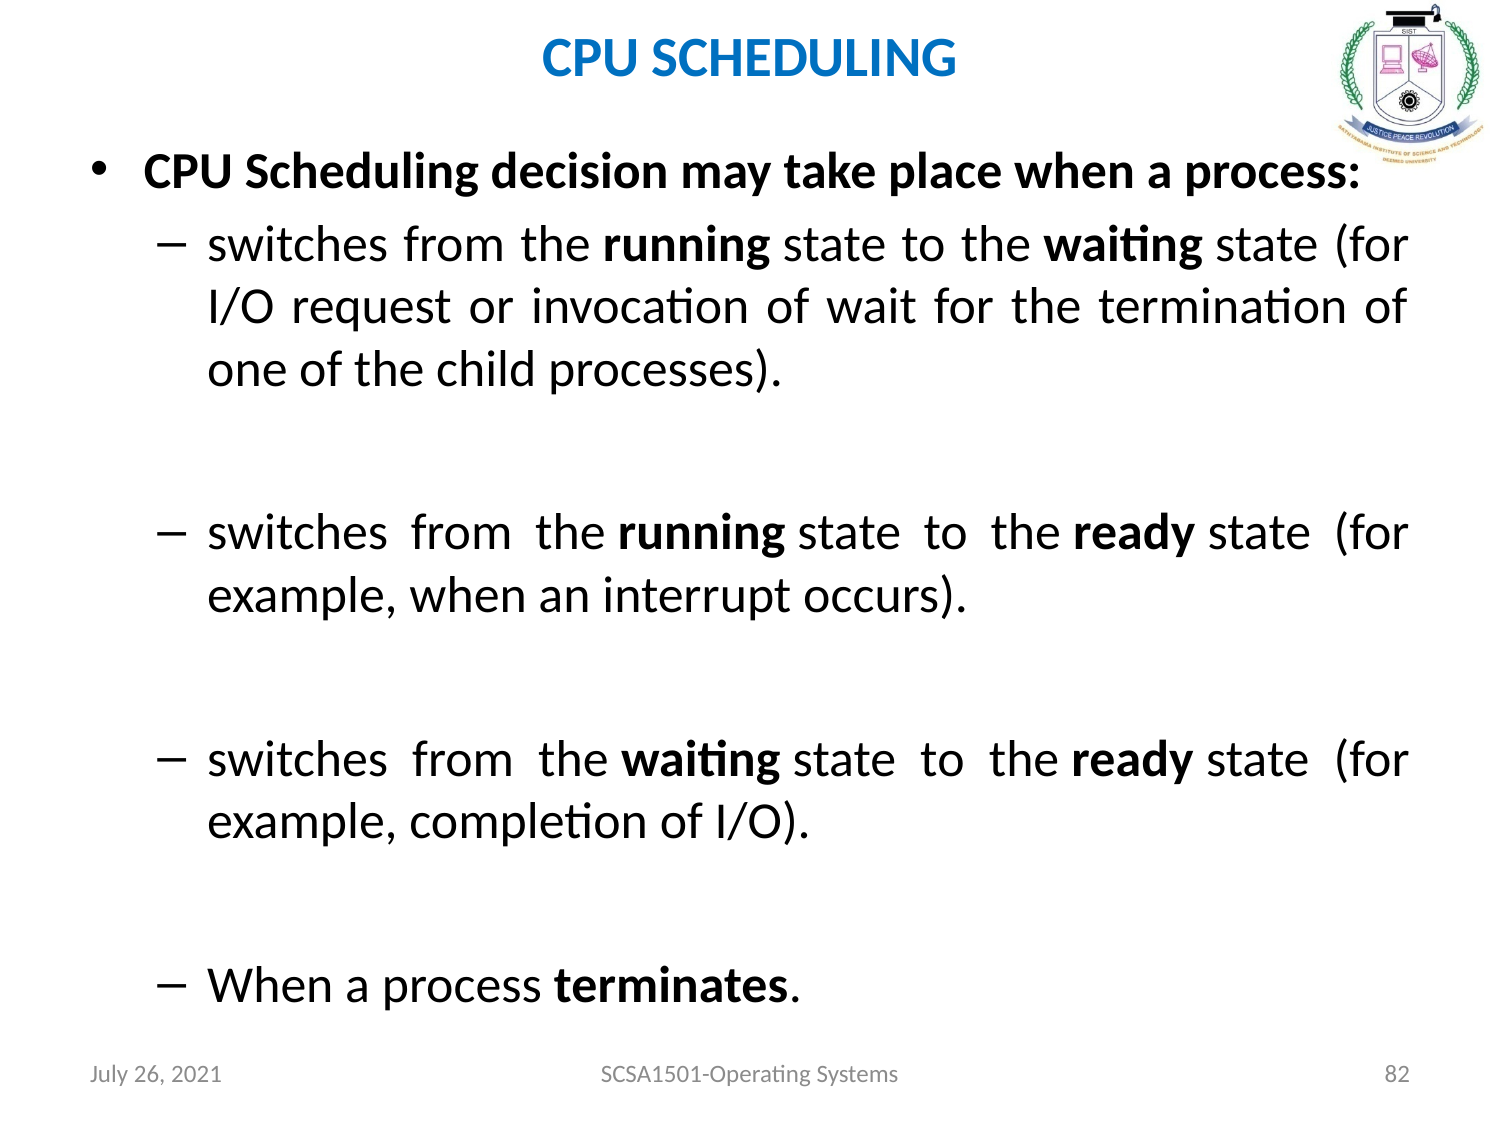

# CPU SCHEDULING
CPU Scheduling decision may take place when a process:
switches from the running state to the waiting state (for I/O request or invocation of wait for the termination of one of the child processes).

switches from the running state to the ready state (for example, when an interrupt occurs).

switches from the waiting state to the ready state (for example, completion of I/O).

When a process terminates.

July 26, 2021
SCSA1501-Operating Systems
82